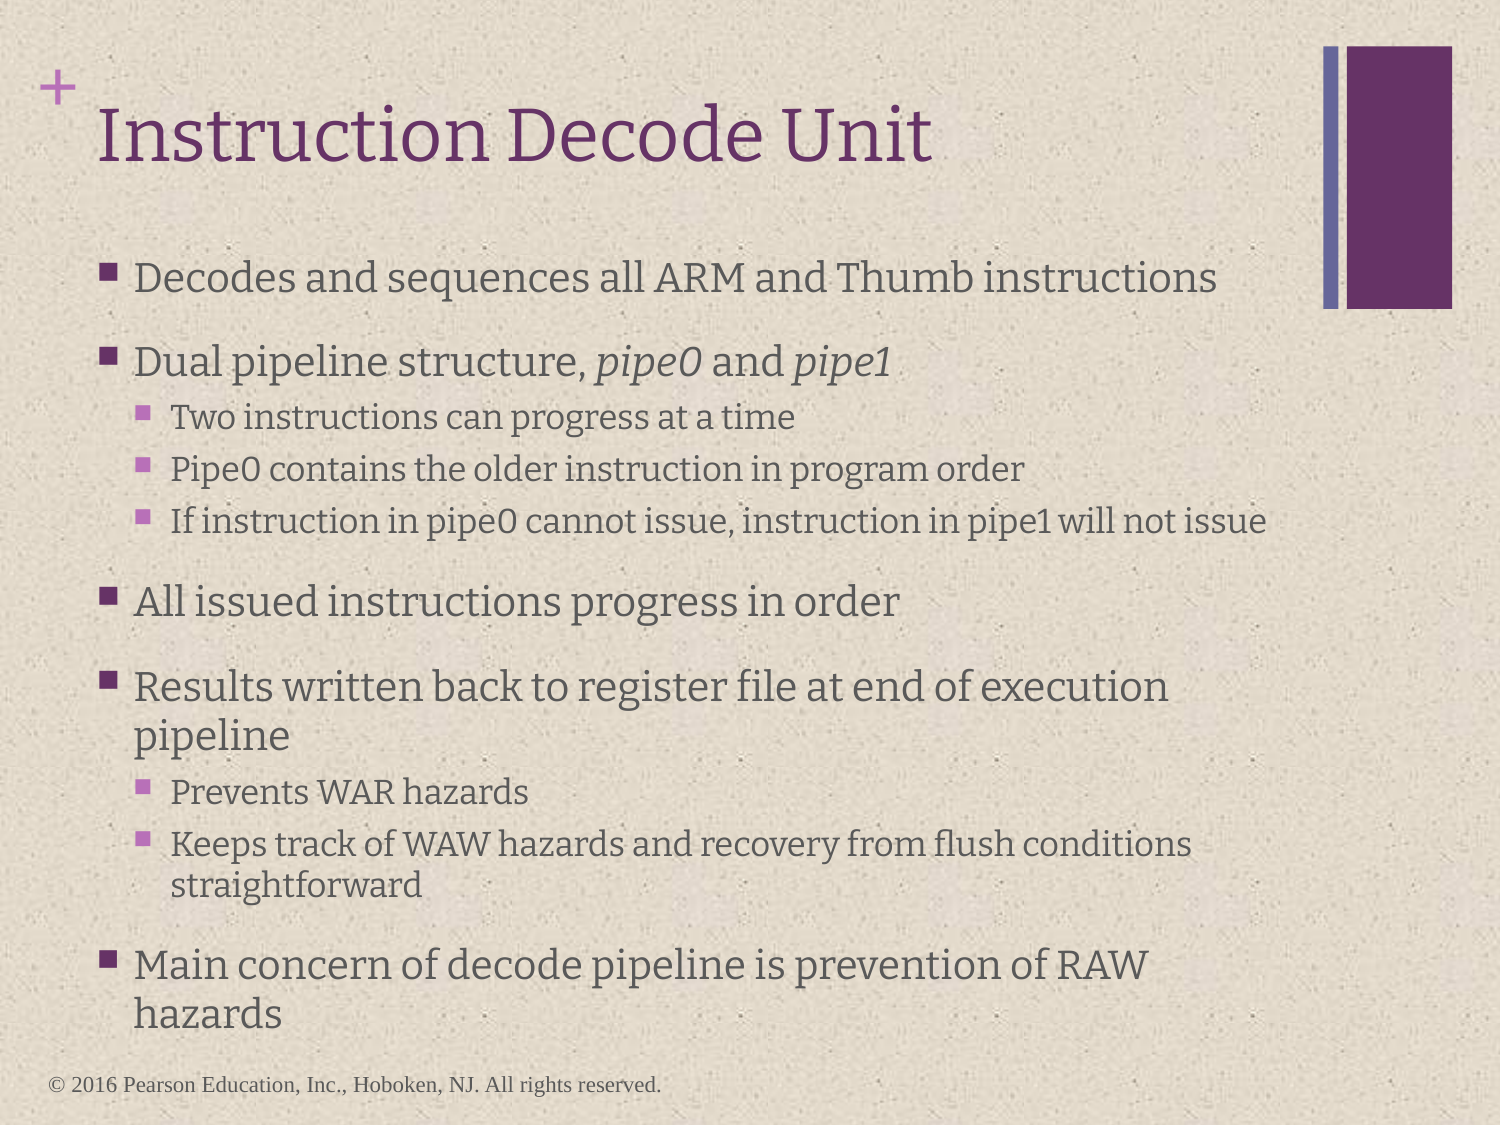

# Instruction Decode Unit
Decodes and sequences all ARM and Thumb instructions
Dual pipeline structure, pipe0 and pipe1
Two instructions can progress at a time
Pipe0 contains the older instruction in program order
If instruction in pipe0 cannot issue, instruction in pipe1 will not issue
All issued instructions progress in order
Results written back to register file at end of execution pipeline
Prevents WAR hazards
Keeps track of WAW hazards and recovery from flush conditions straightforward
Main concern of decode pipeline is prevention of RAW hazards
© 2016 Pearson Education, Inc., Hoboken, NJ. All rights reserved.